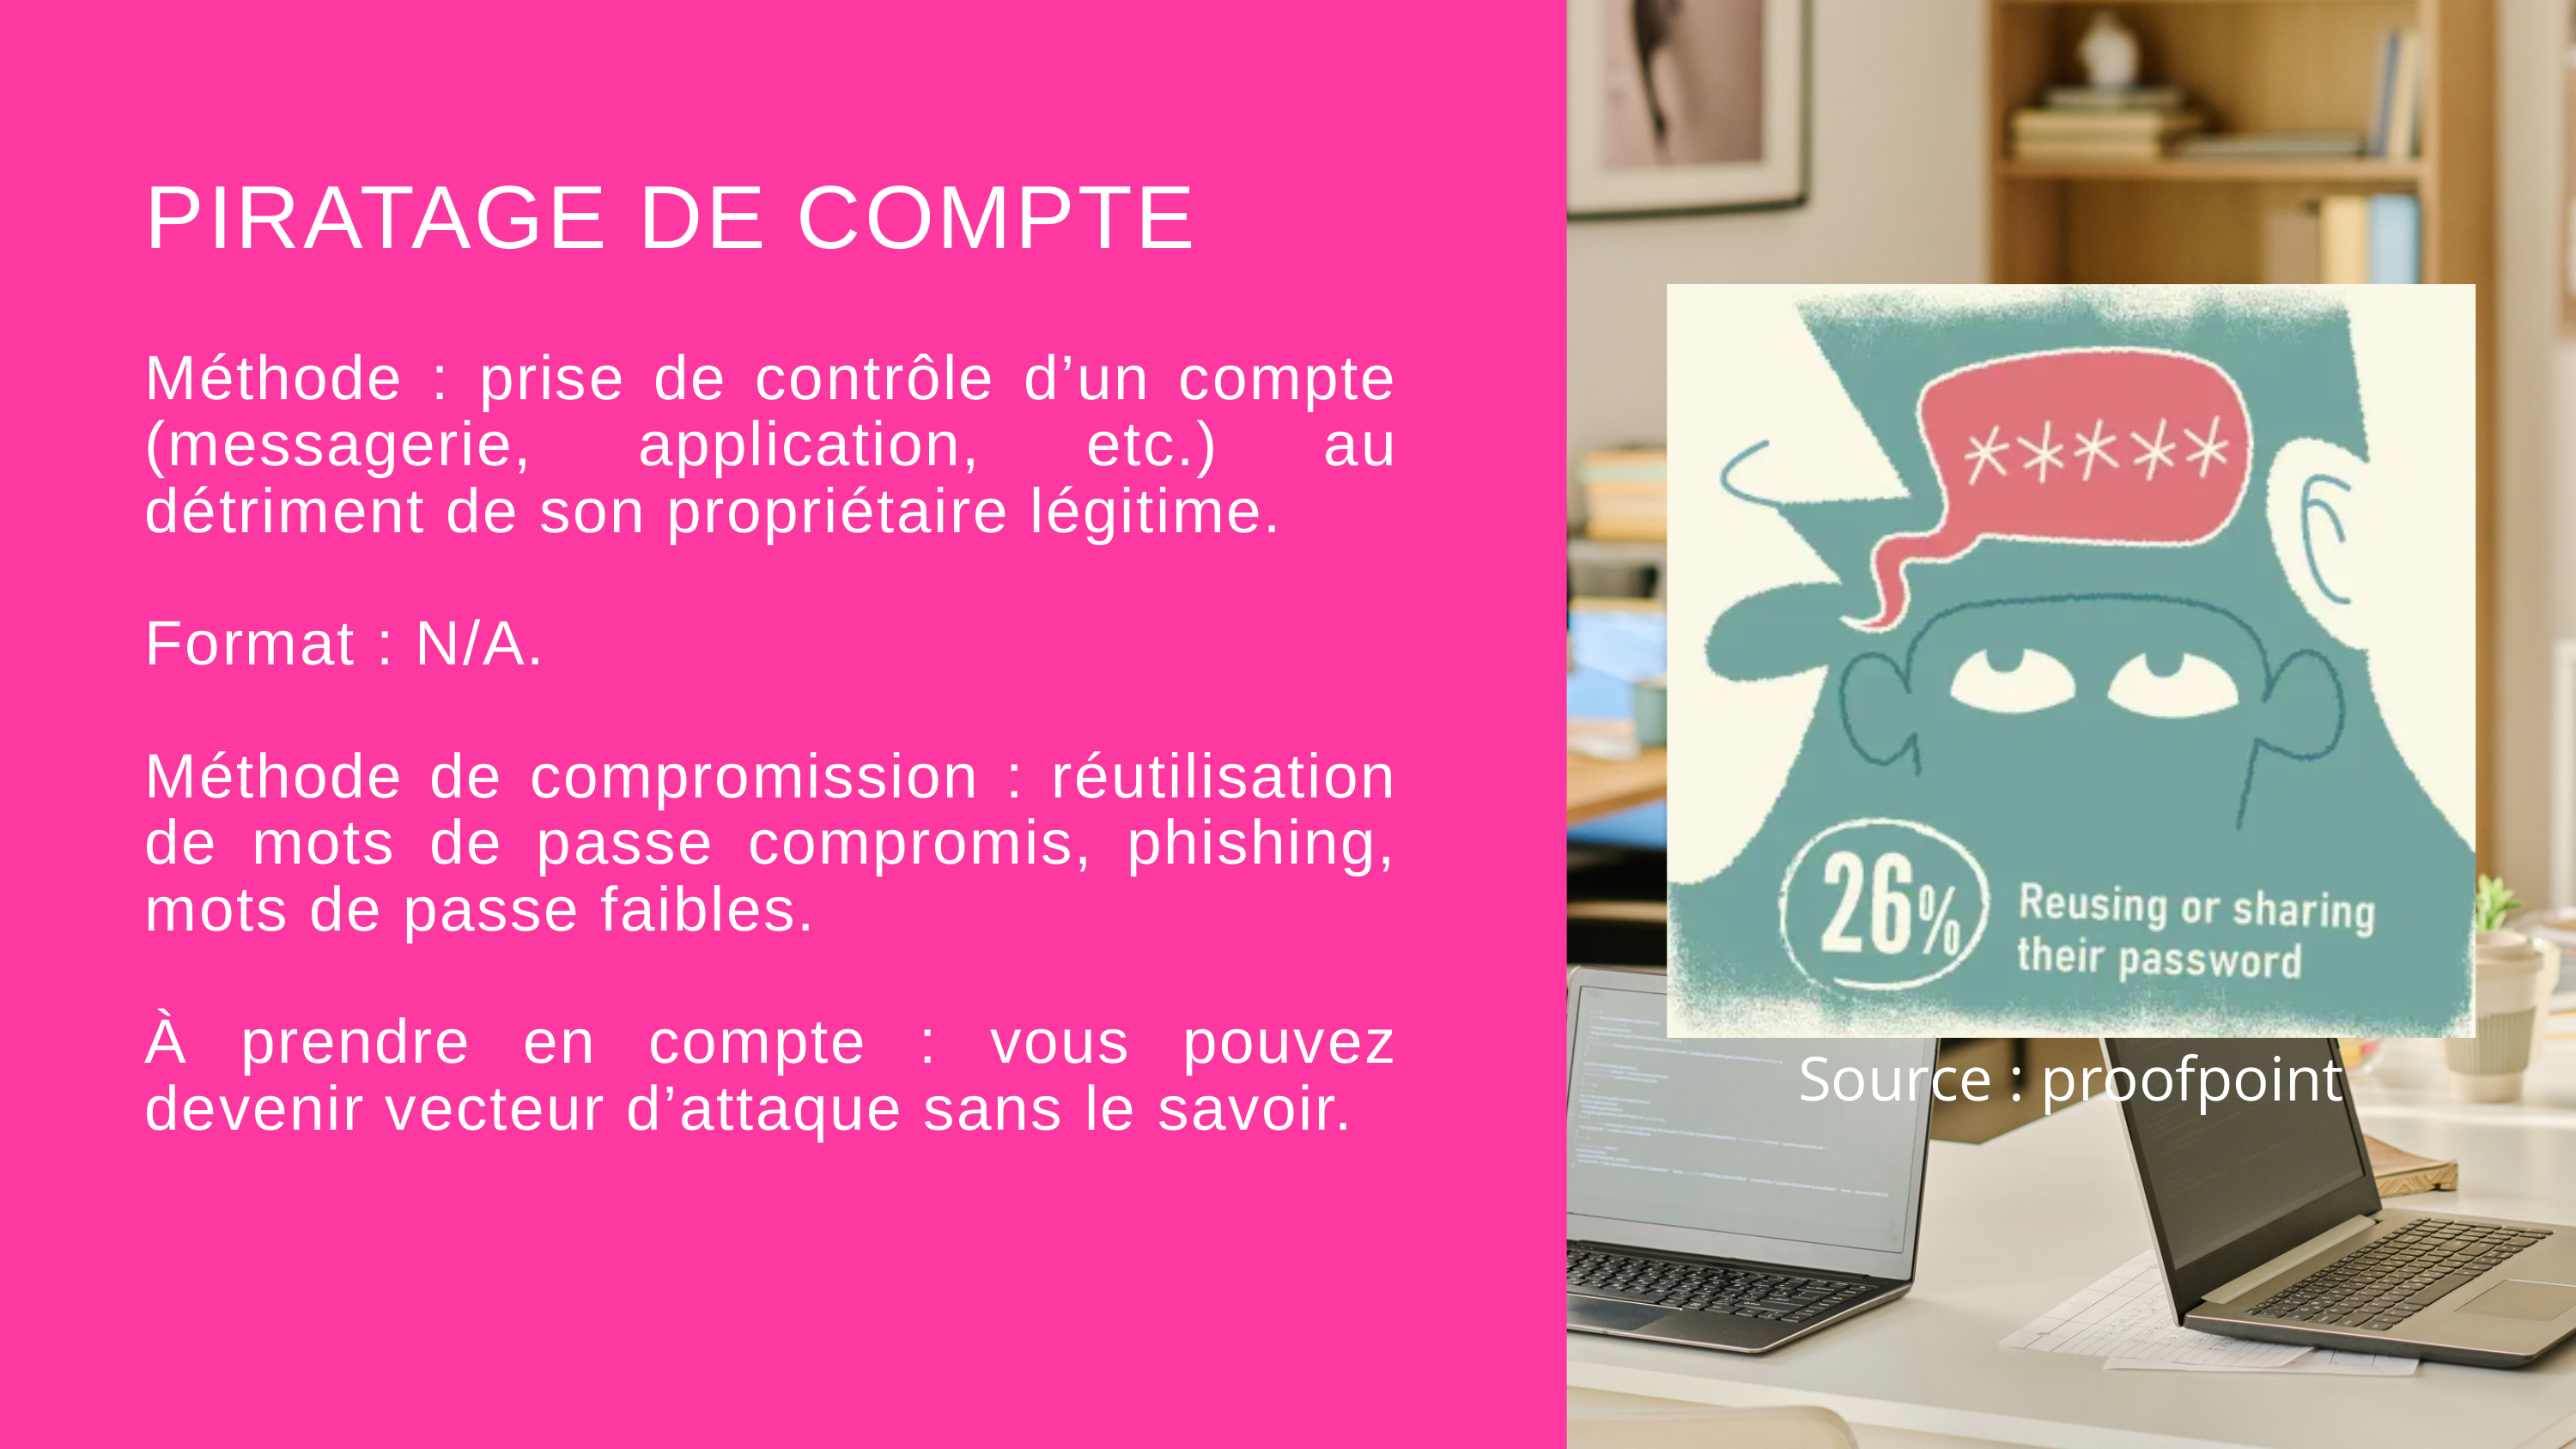

PIRATAGE DE COMPTE

Méthode : prise de contrôle d’un compte (messagerie, application, etc.) au détriment de son propriétaire légitime.

Format : N/A.

Méthode de compromission : réutilisation de mots de passe compromis, phishing, mots de passe faibles.

À prendre en compte : vous pouvez devenir vecteur d’attaque sans le savoir.

Source : proofpoint